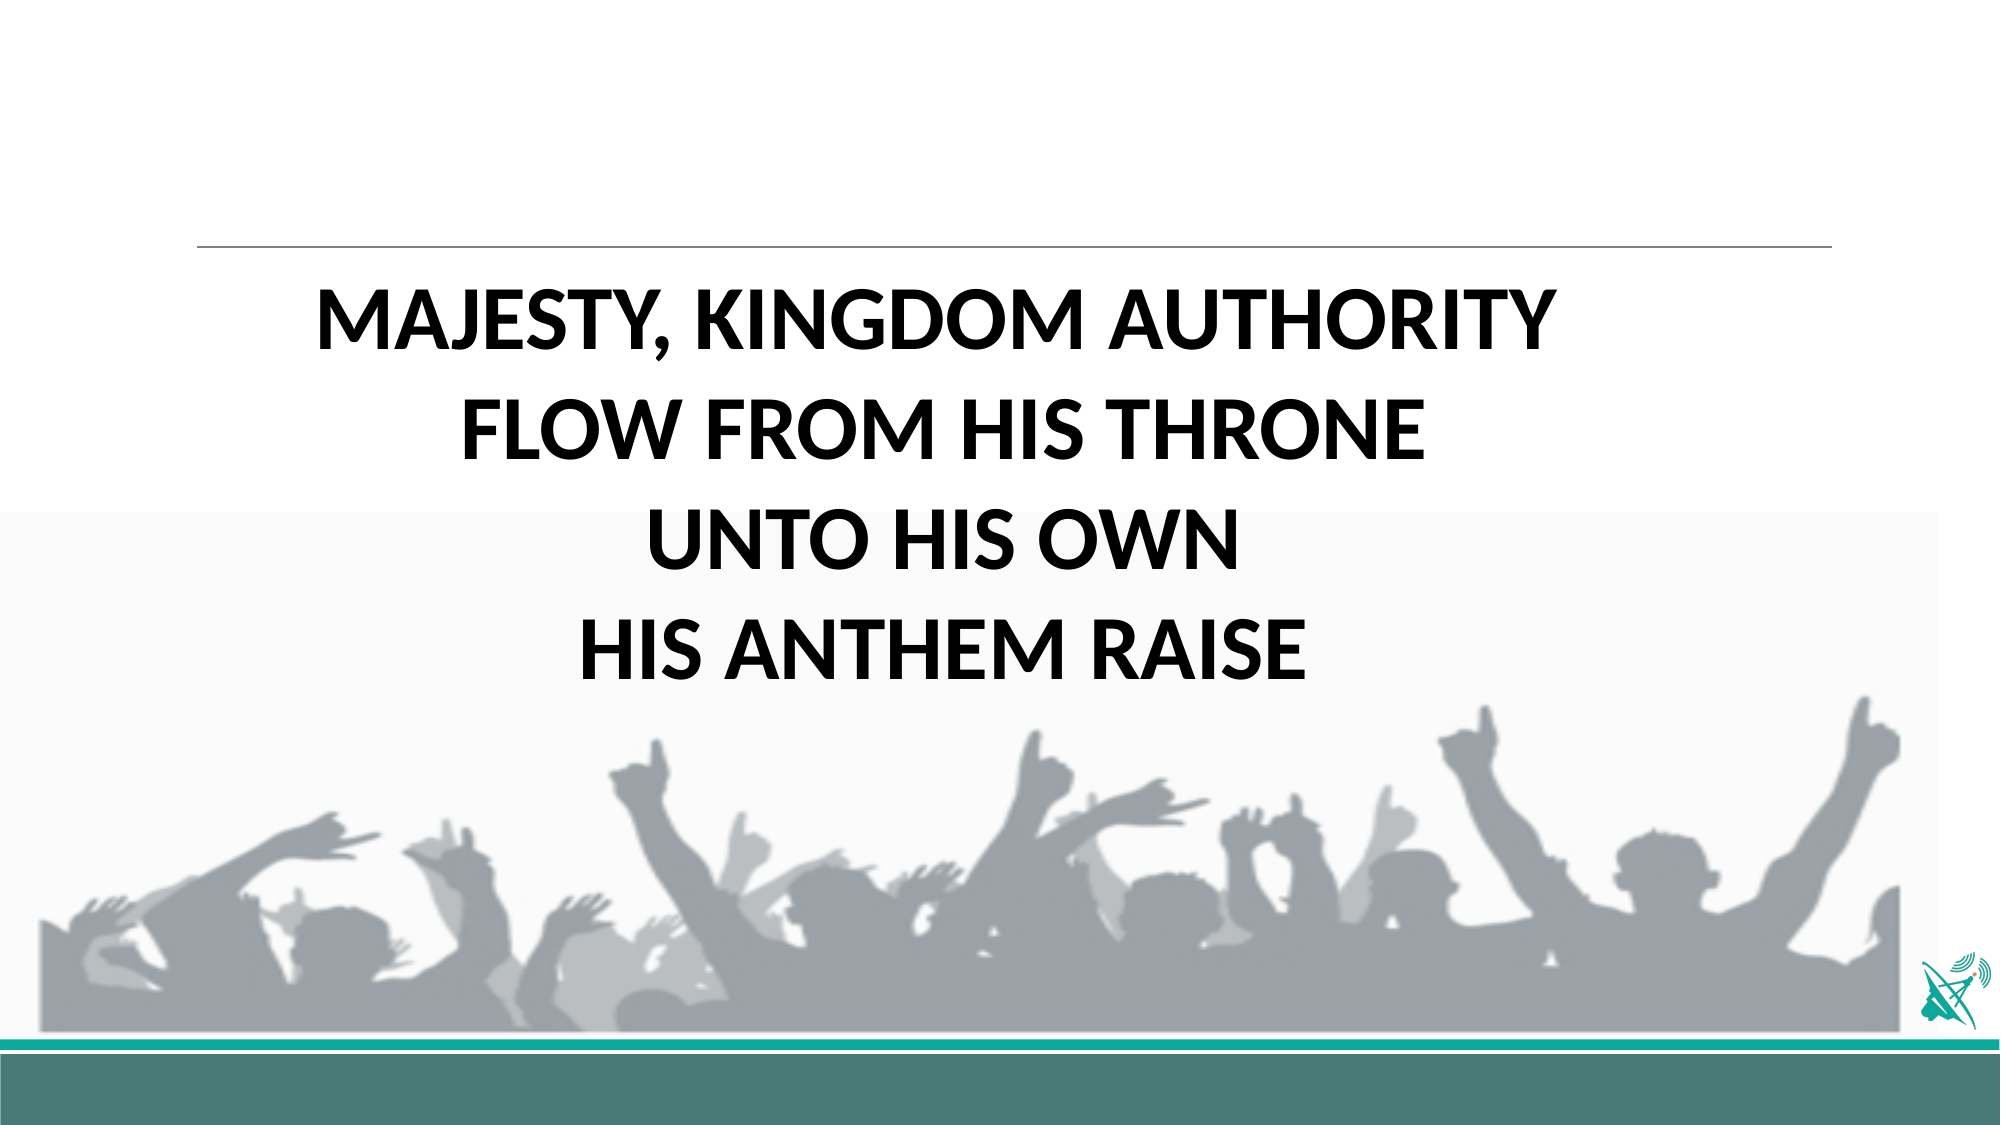

MAJESTY, KINGDOM AUTHORITY
FLOW FROM HIS THRONE
UNTO HIS OWN
HIS ANTHEM RAISE